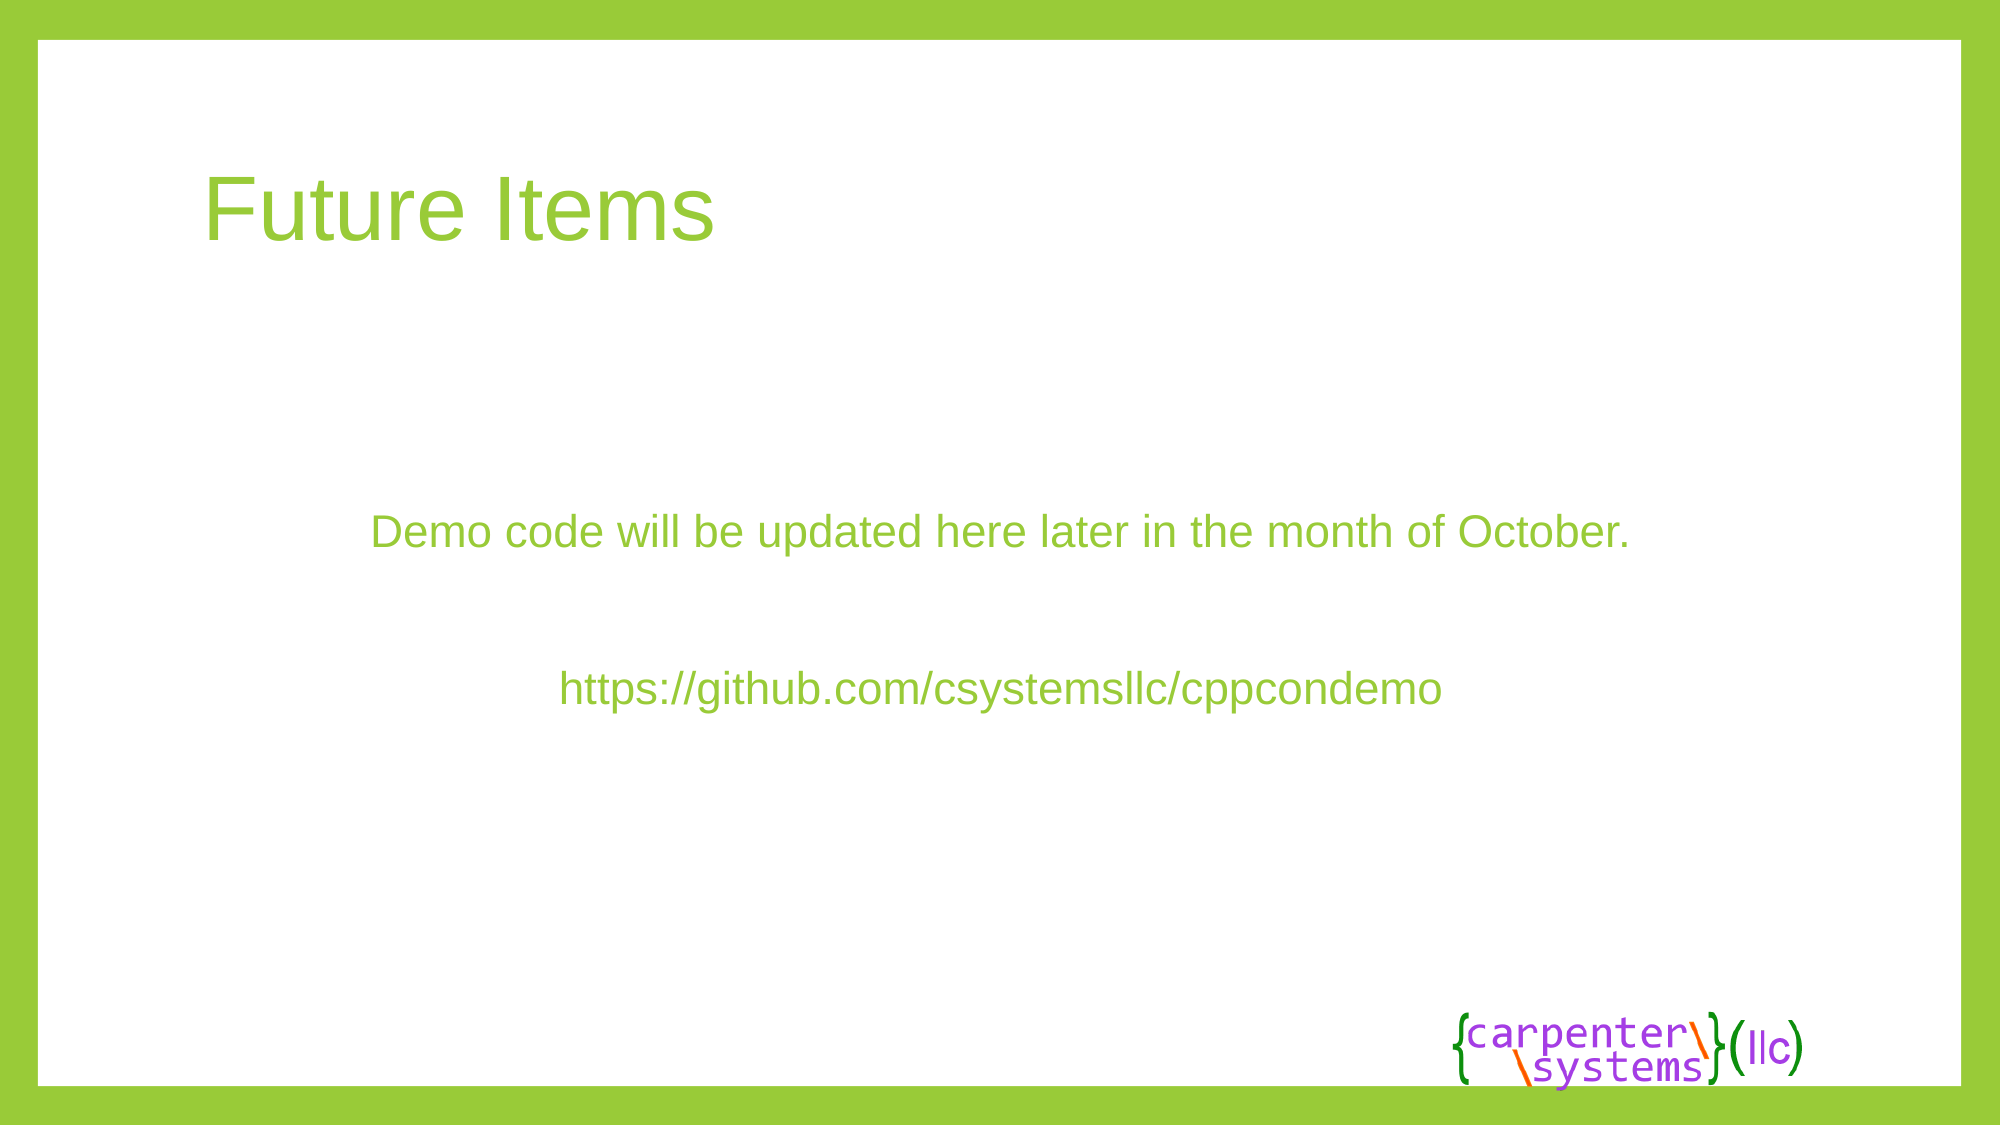

# Future Items

Demo code will be updated here later in the month of October.

https://github.com/csystemsllc/cppcondemo